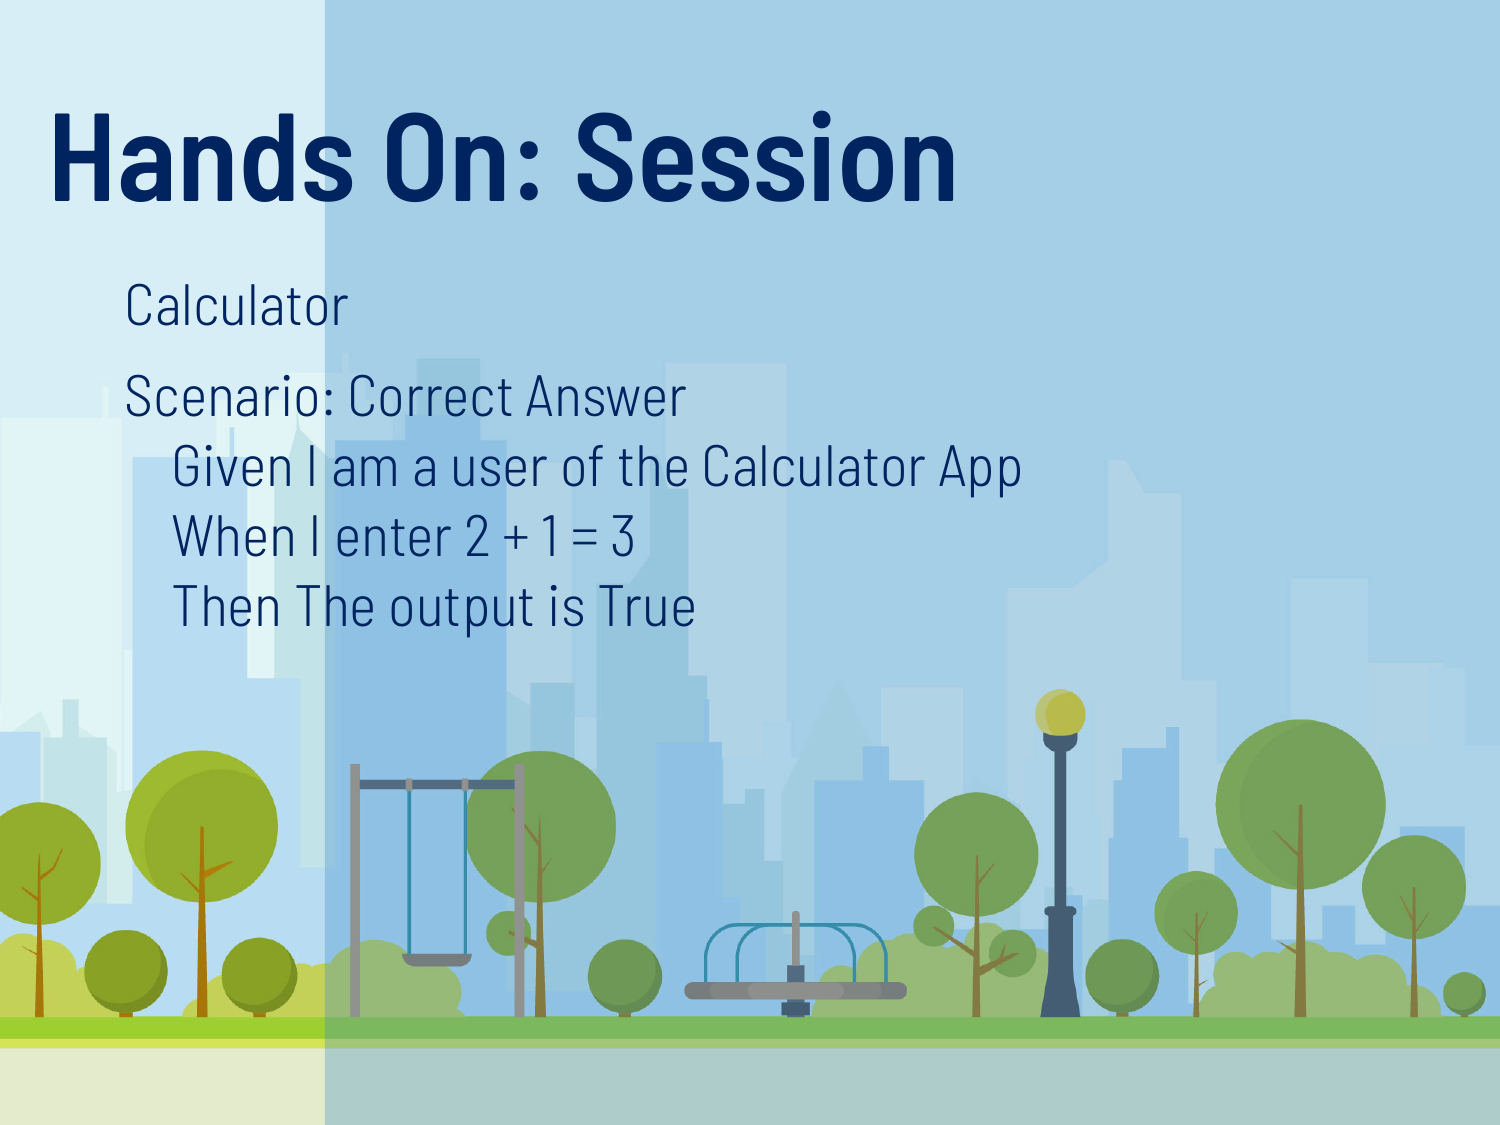

# Hands On: Session
Calculator
Scenario: Correct Answer
    Given I am a user of the Calculator App
    When I enter 2 + 1 = 3
    Then The output is True